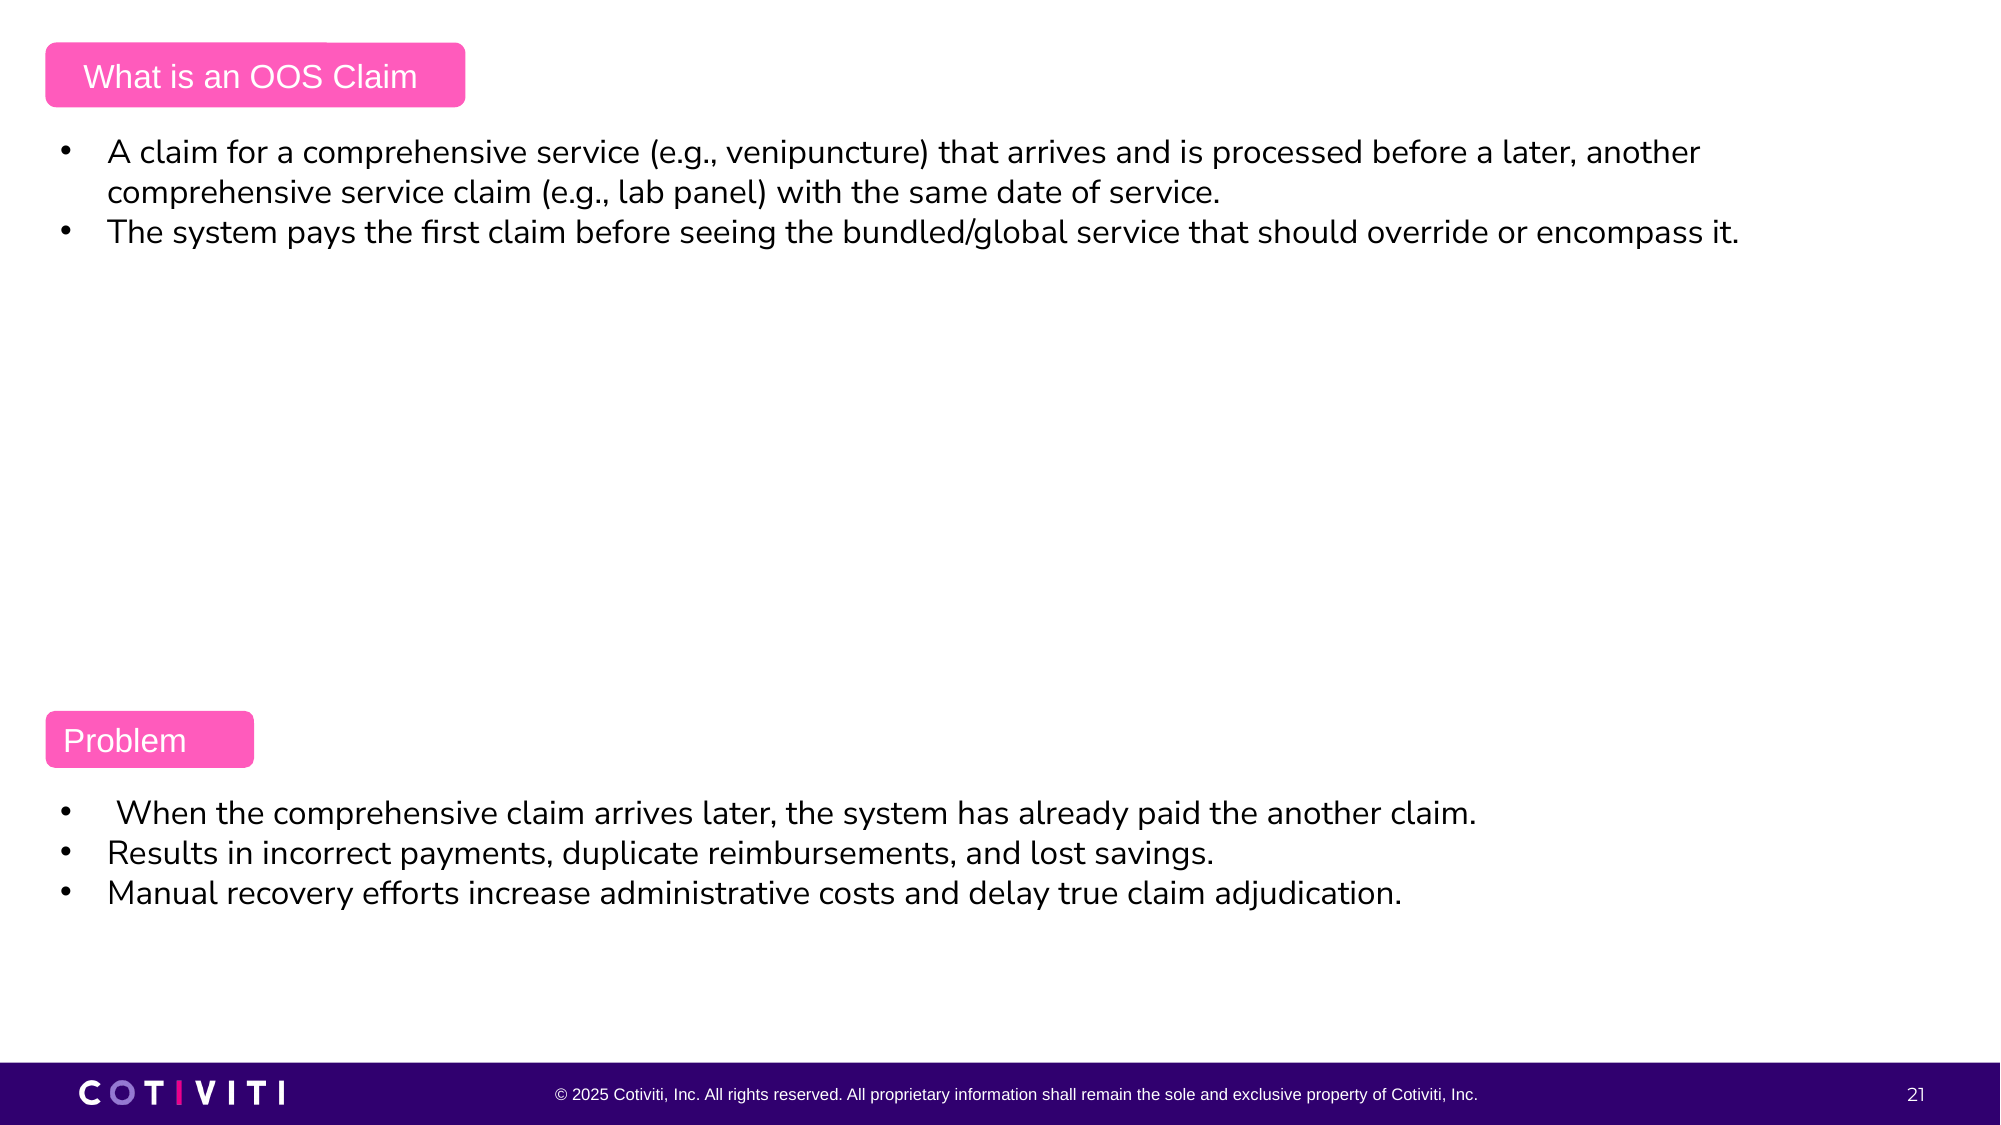

What is an OOS Claim

A claim for a comprehensive service (e.g., venipuncture) that arrives and is processed before a later, another comprehensive service claim (e.g., lab panel) with the same date of service.
The system pays the first claim before seeing the bundled/global service that should override or encompass it.

Problem

 When the comprehensive claim arrives later, the system has already paid the another claim.
Results in incorrect payments, duplicate reimbursements, and lost savings.
Manual recovery efforts increase administrative costs and delay true claim adjudication.
21